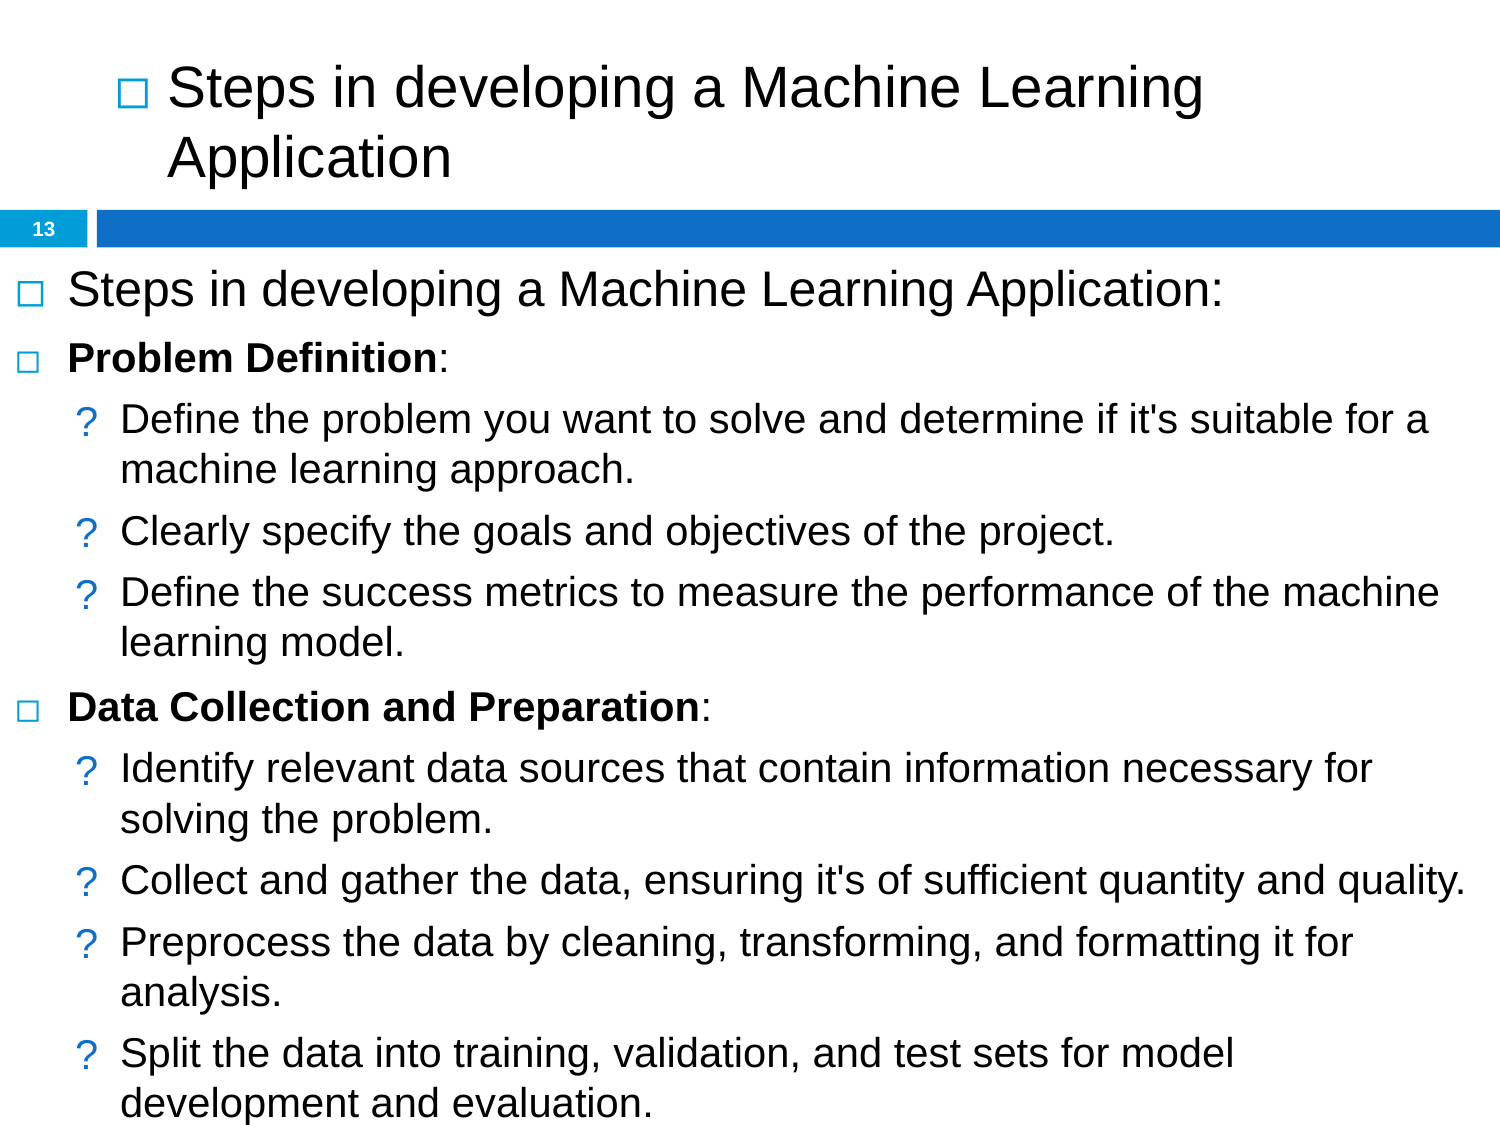

# Steps in developing a Machine Learning Application
13
Steps in developing a Machine Learning Application:
Problem Definition:
Define the problem you want to solve and determine if it's suitable for a machine learning approach.
Clearly specify the goals and objectives of the project.
Define the success metrics to measure the performance of the machine learning model.
Data Collection and Preparation:
Identify relevant data sources that contain information necessary for solving the problem.
Collect and gather the data, ensuring it's of sufficient quantity and quality.
Preprocess the data by cleaning, transforming, and formatting it for analysis.
Split the data into training, validation, and test sets for model development and evaluation.